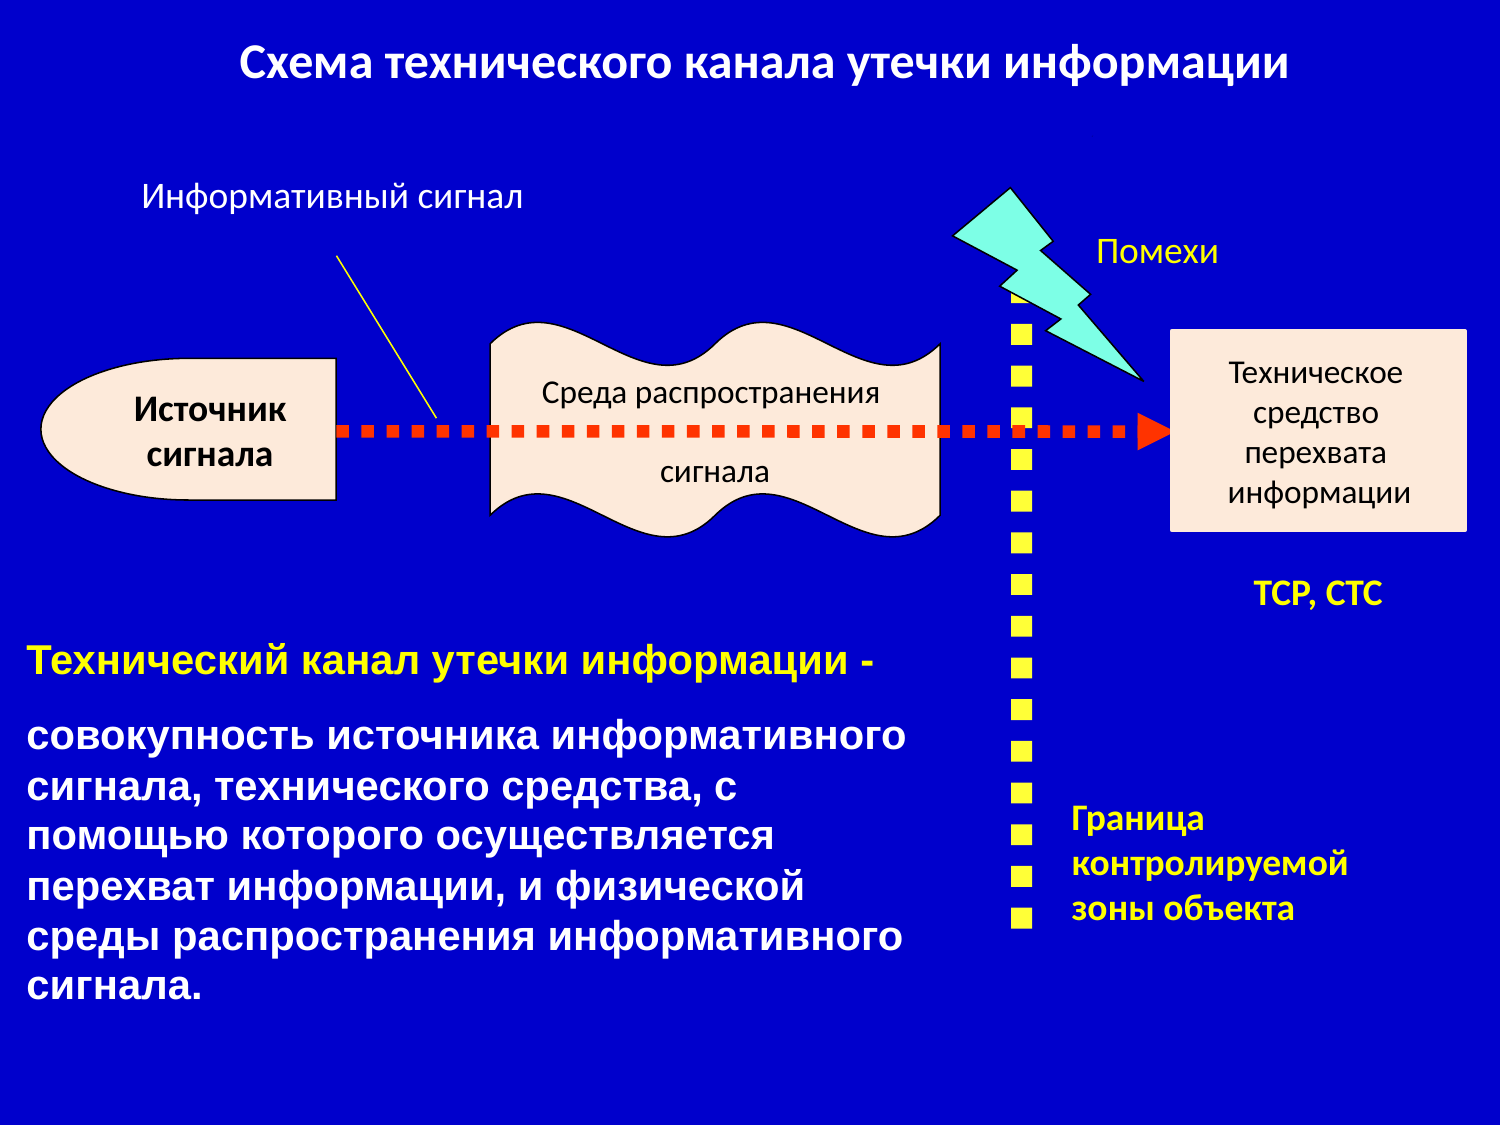

Схема технического канала утечки информации

Информативный сигнал

Помехи

Среда распространения

сигнала

Техническое
средство
перехвата
информации
Источник
сигнала

ТСР, СТС
Технический канал утечки информации -
совокупность источника информативного сигнала, технического средства, с помощью которого осуществляется перехват информации, и физической среды распространения информативного сигнала.
Граница контролируемой зоны объекта